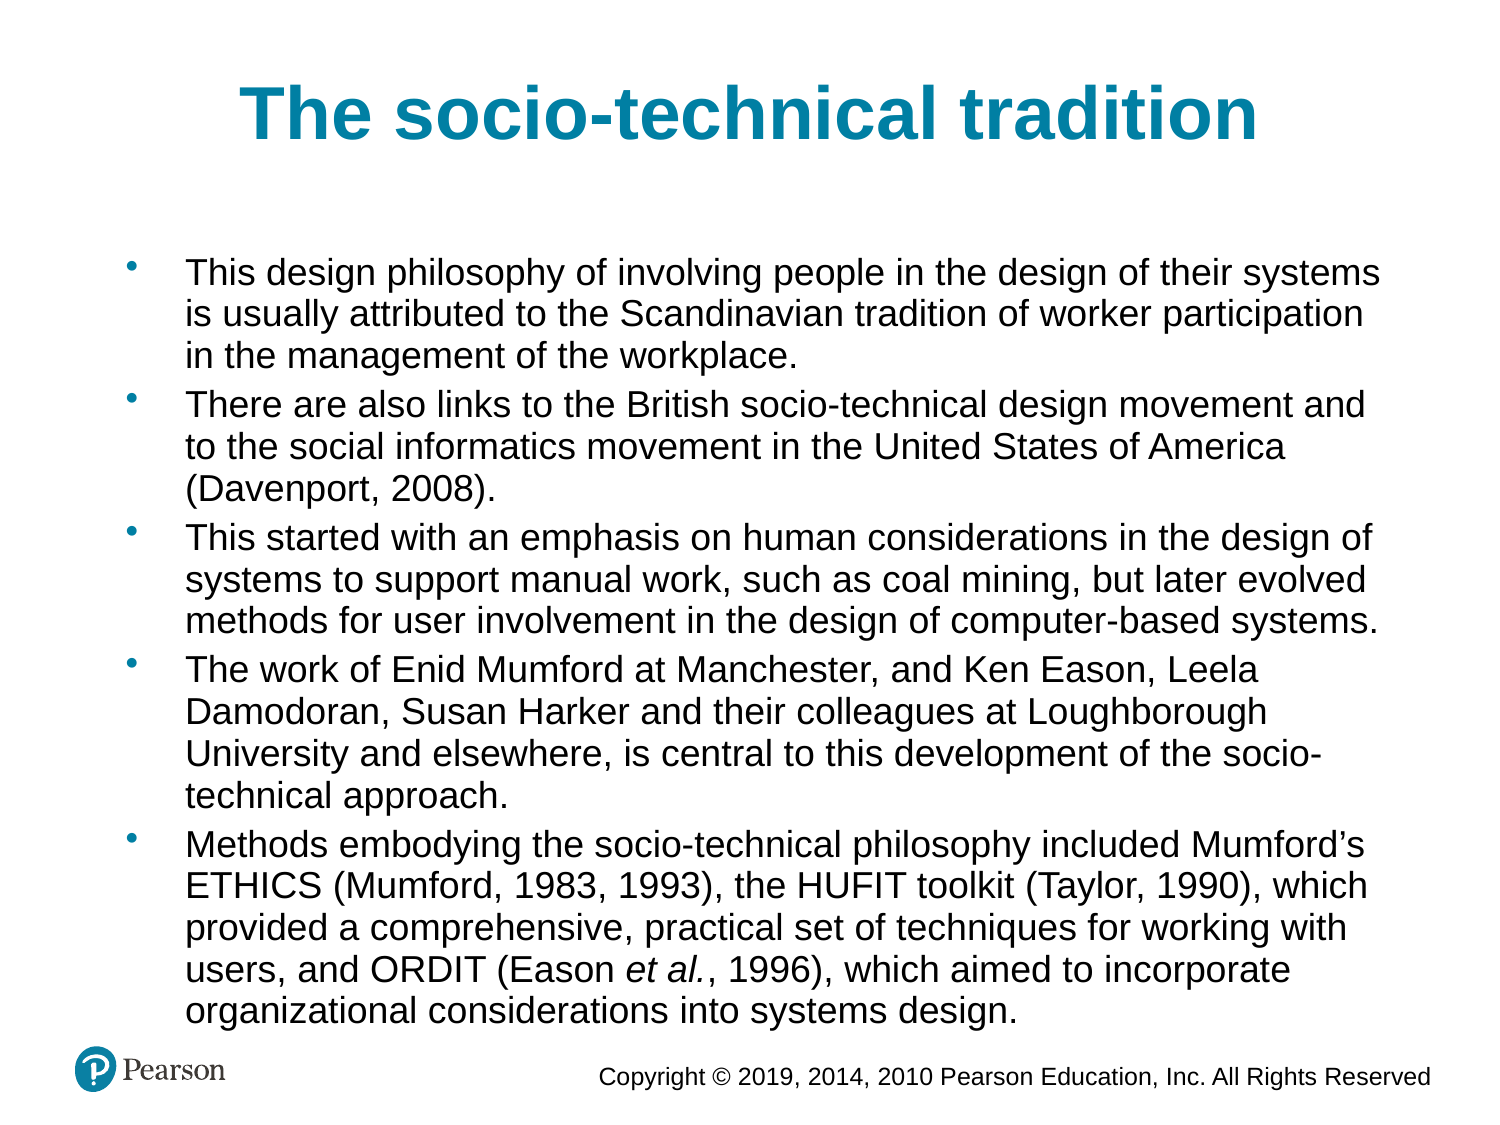

The socio-technical tradition
This design philosophy of involving people in the design of their systems is usually attributed to the Scandinavian tradition of worker participation in the management of the workplace.
There are also links to the British socio-technical design movement and to the social informatics movement in the United States of America (Davenport, 2008).
This started with an emphasis on human considerations in the design of systems to support manual work, such as coal mining, but later evolved methods for user involvement in the design of computer-based systems.
The work of Enid Mumford at Manchester, and Ken Eason, Leela Damodoran, Susan Harker and their colleagues at Loughborough University and elsewhere, is central to this development of the socio-technical approach.
Methods embodying the socio-technical philosophy included Mumford’s ETHICS (Mumford, 1983, 1993), the HUFIT toolkit (Taylor, 1990), which provided a comprehensive, practical set of techniques for working with users, and ORDIT (Eason et al., 1996), which aimed to incorporate organizational considerations into systems design.